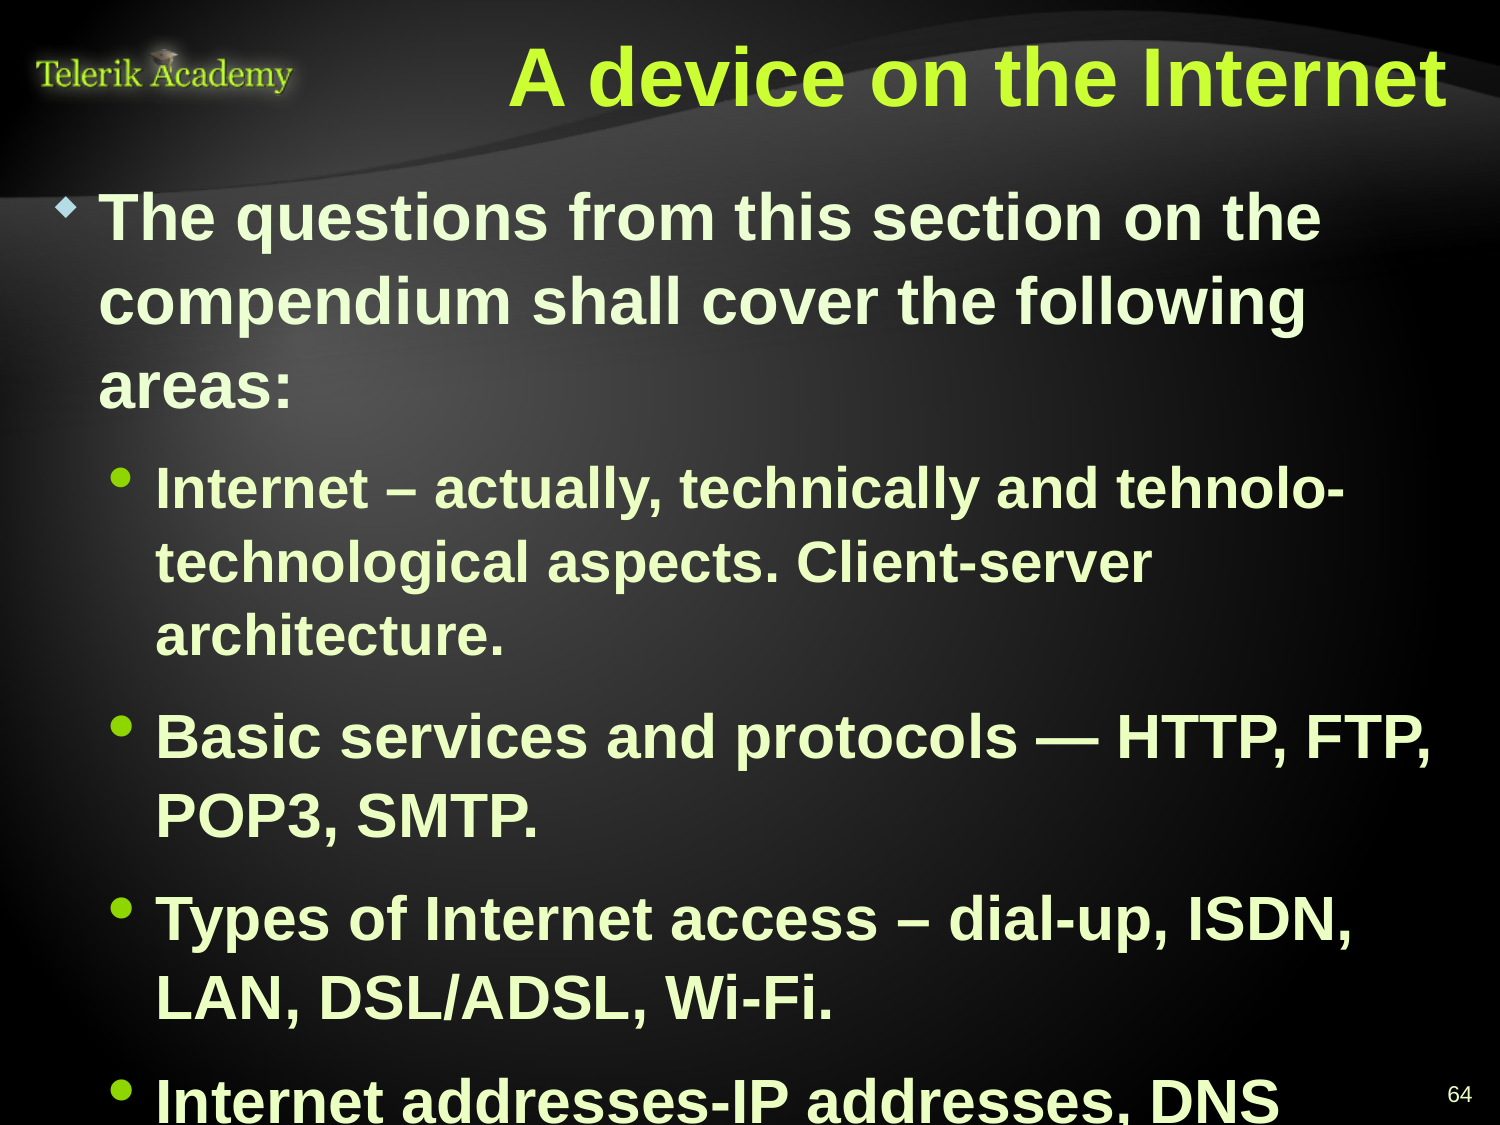

# A device on the Internet
The questions from this section on the compendium shall cover the following areas:
Internet – actually, technically and tehnolo-technological aspects. Client-server architecture.
Basic services and protocols — HTTP, FTP, POP3, SMTP.
Types of Internet access – dial-up, ISDN, LAN, DSL/ADSL, Wi-Fi.
Internet addresses-IP addresses, DNS services, top level domains. Hosting.
64